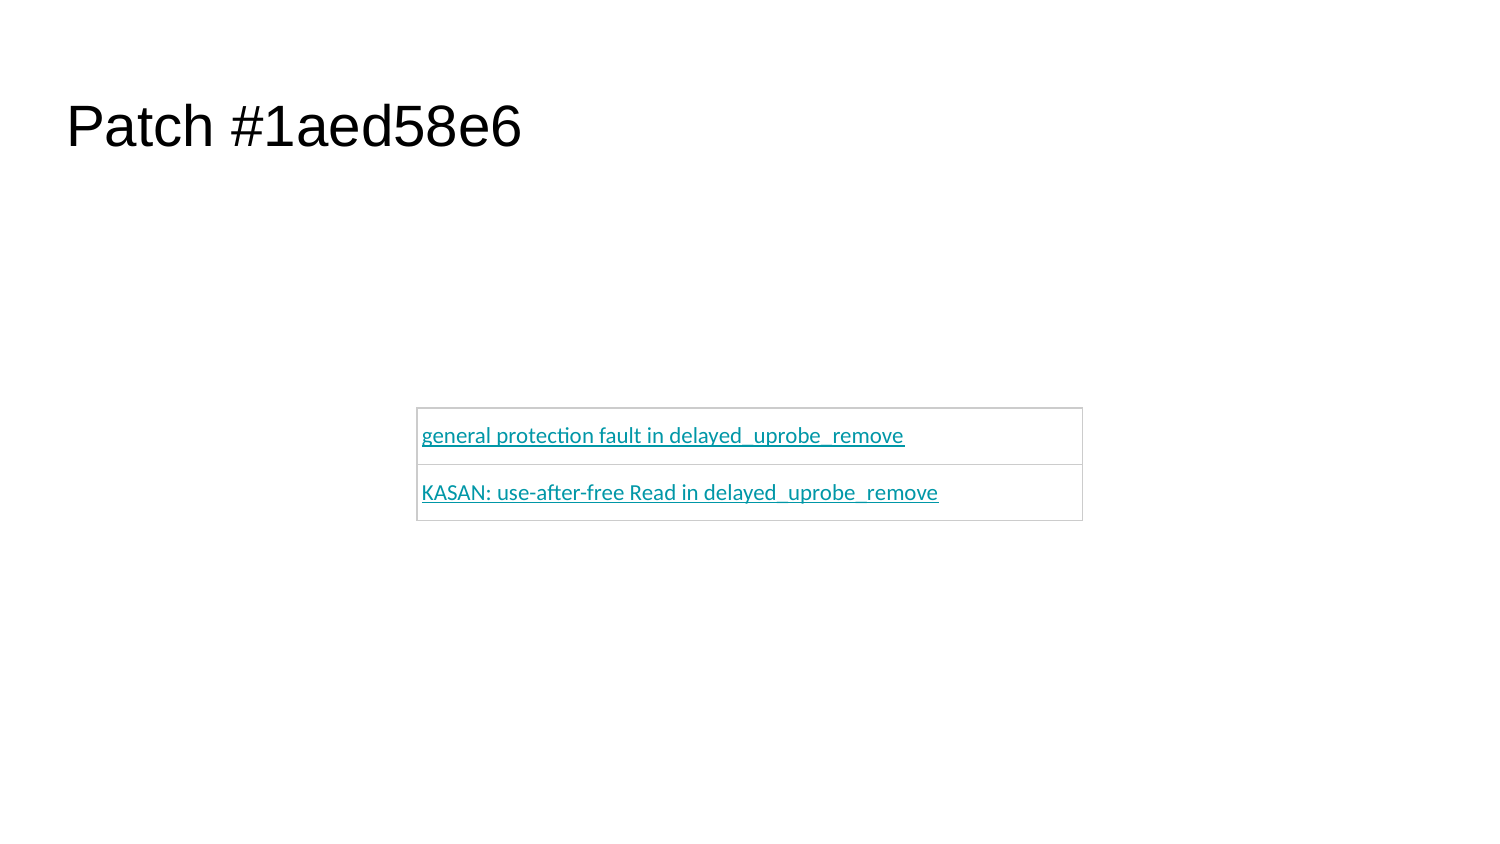

# Patch #1aed58e6
| general protection fault in delayed\_uprobe\_remove |
| --- |
| KASAN: use-after-free Read in delayed\_uprobe\_remove |